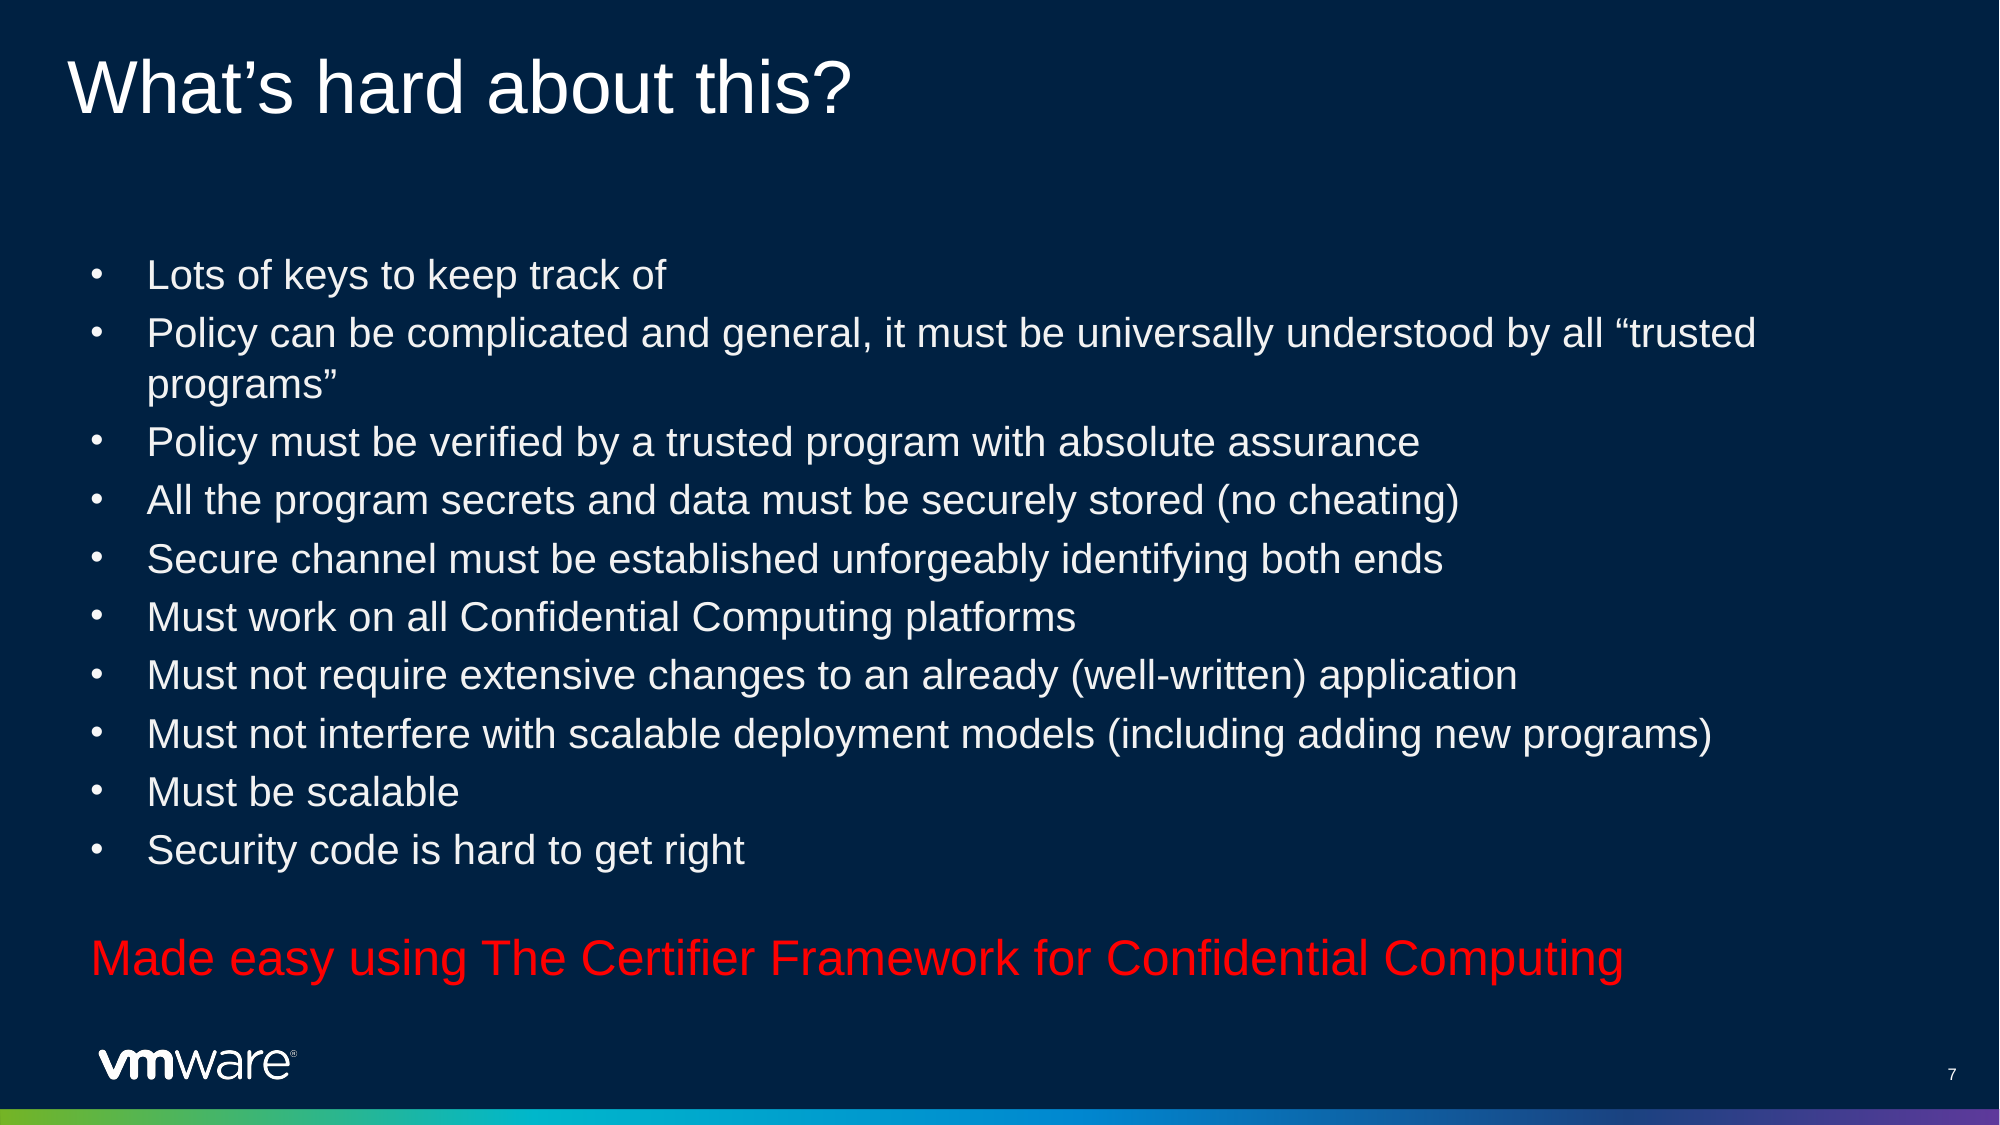

# What’s hard about this?
Lots of keys to keep track of
Policy can be complicated and general, it must be universally understood by all “trusted programs”
Policy must be verified by a trusted program with absolute assurance
All the program secrets and data must be securely stored (no cheating)
Secure channel must be established unforgeably identifying both ends
Must work on all Confidential Computing platforms
Must not require extensive changes to an already (well-written) application
Must not interfere with scalable deployment models (including adding new programs)
Must be scalable
Security code is hard to get right
Made easy using The Certifier Framework for Confidential Computing